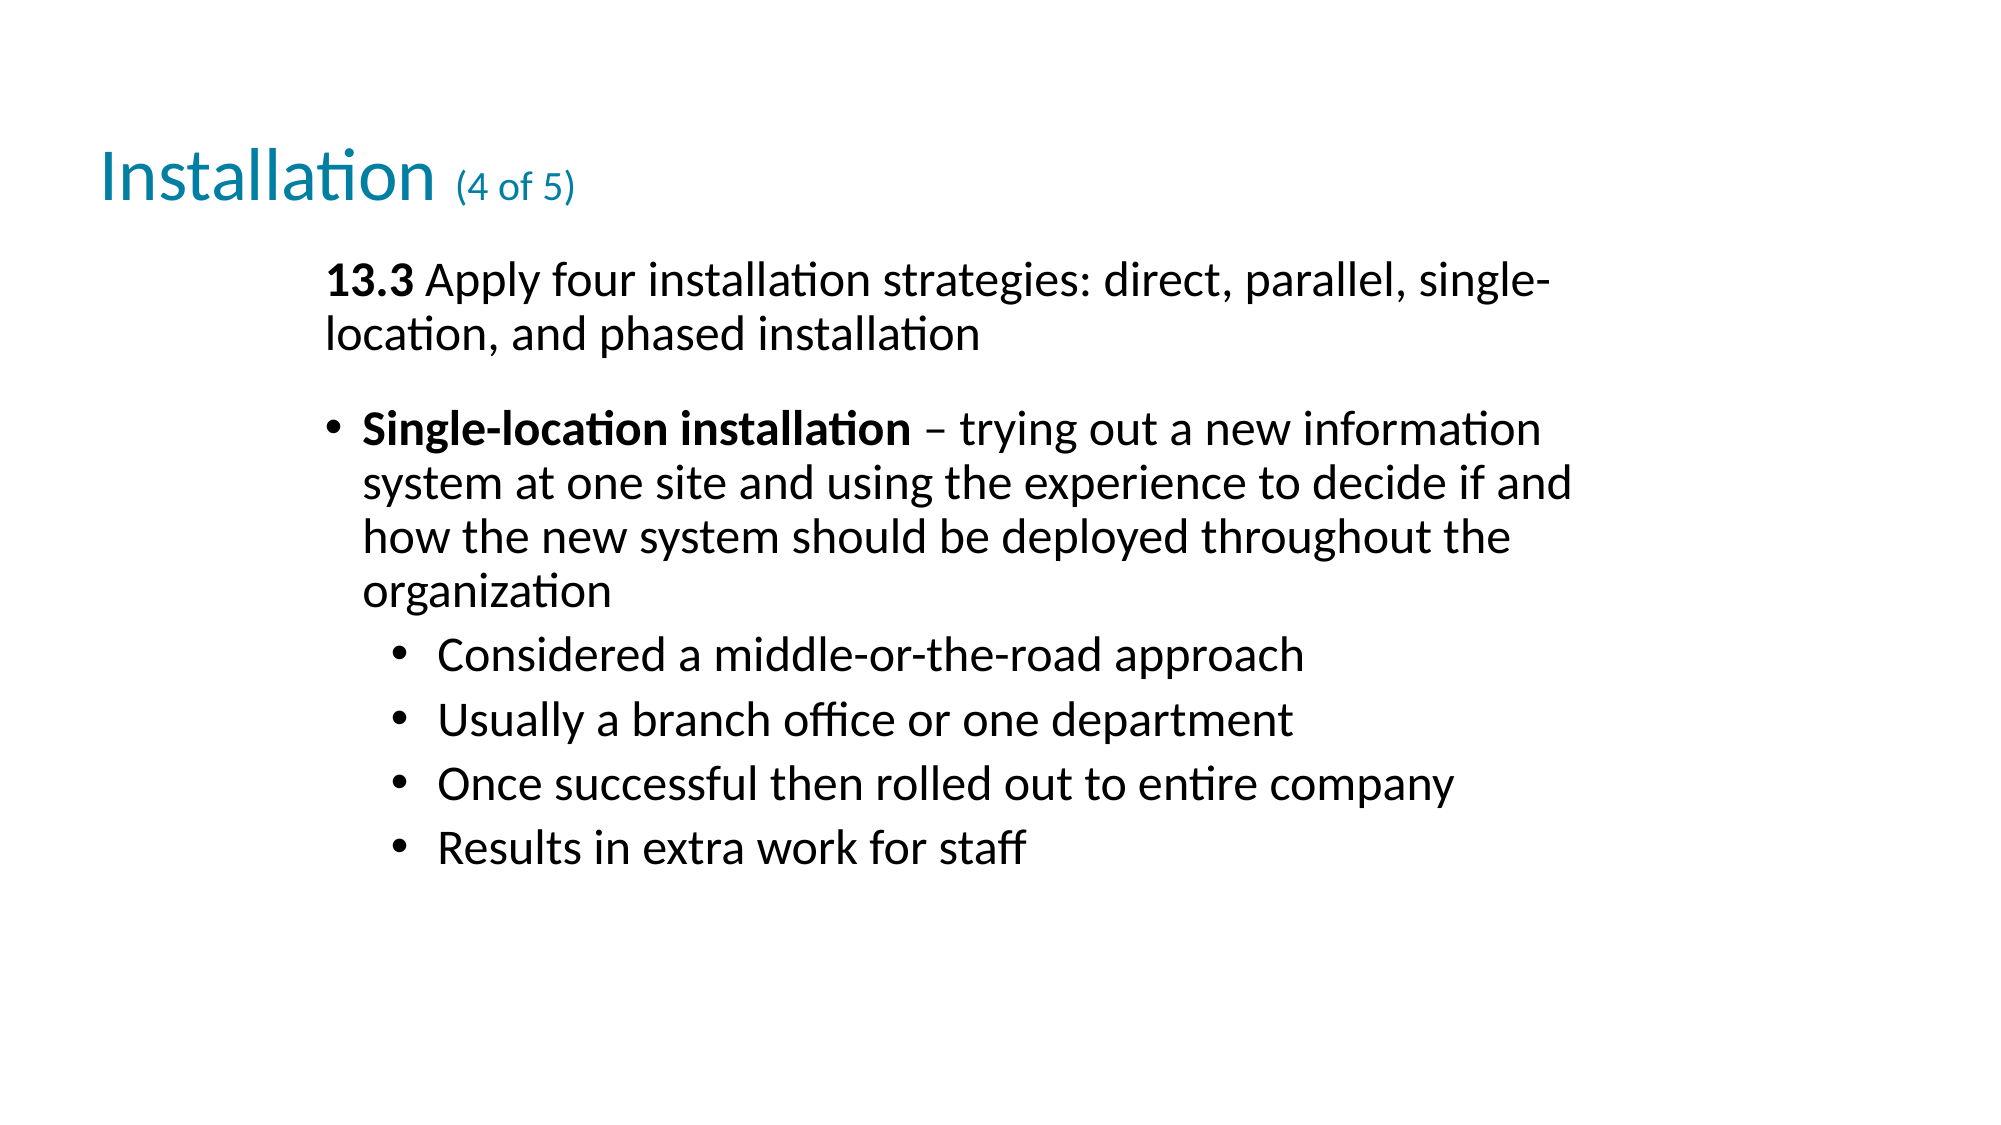

# Installation (4 of 5)
13.3 Apply four installation strategies: direct, parallel, single-location, and phased installation
Single-location installation – trying out a new information system at one site and using the experience to decide if and how the new system should be deployed throughout the organization
Considered a middle-or-the-road approach
Usually a branch office or one department
Once successful then rolled out to entire company
Results in extra work for staff